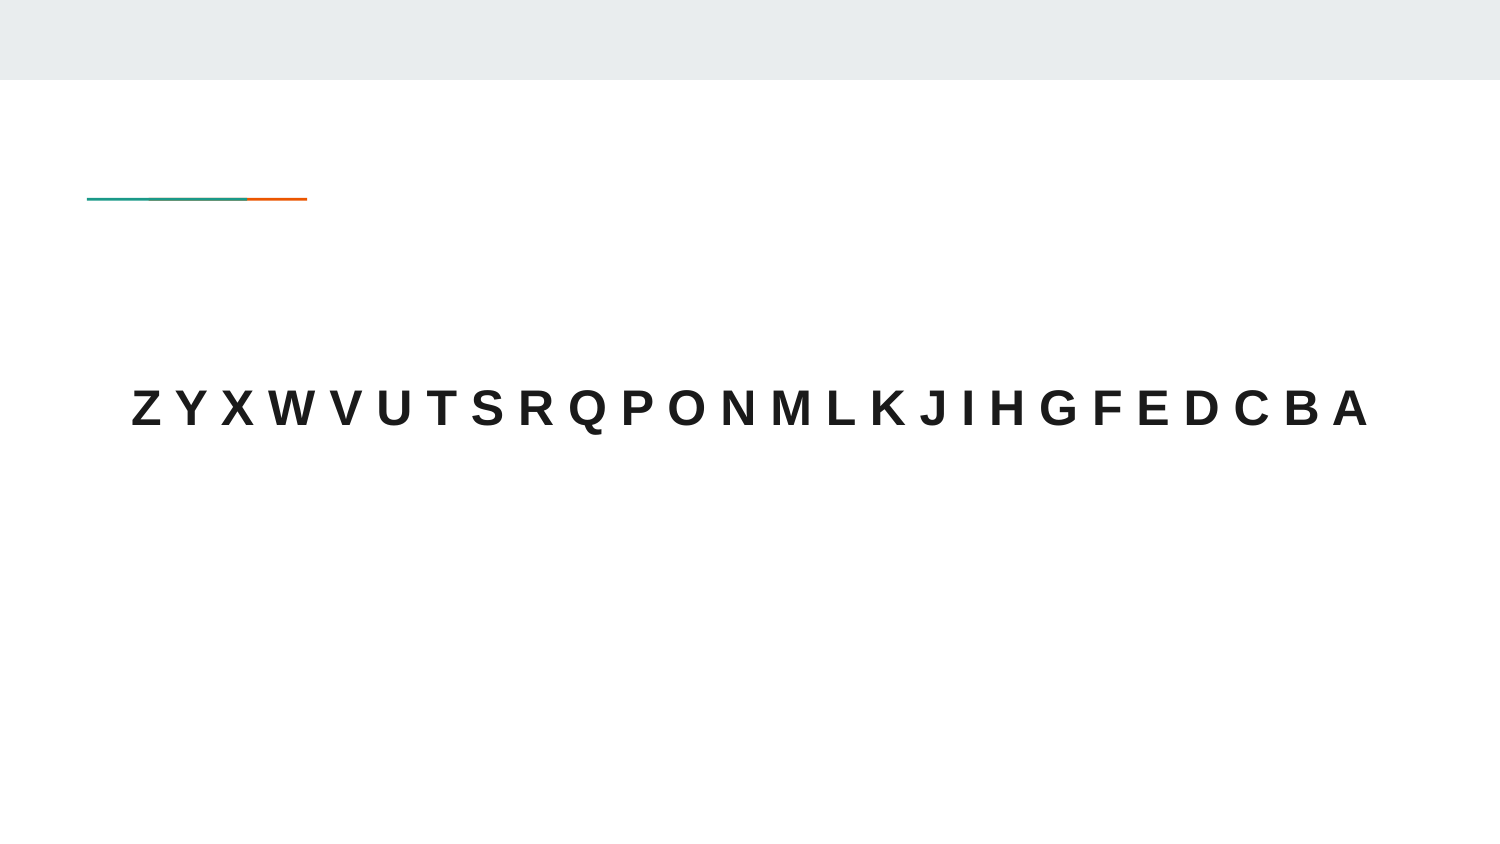

# Z Y X W V U T S R Q P O N M L K J I H G F E D C B A